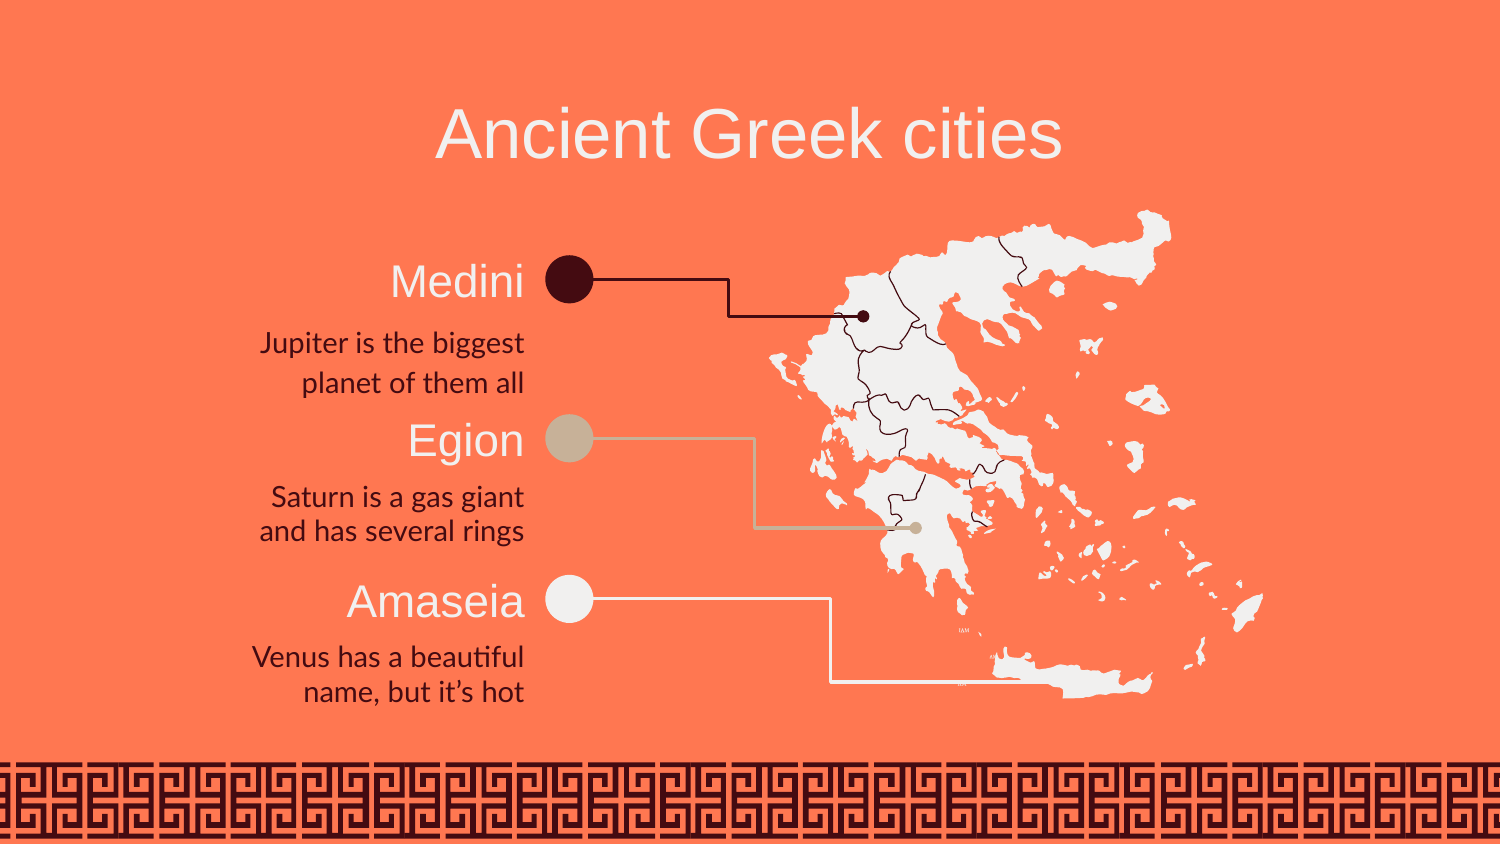

# Ancient Greek cities

Medini

Jupiter is the biggest planet of them all
Egion

Saturn is a gas giant and has several rings
Amaseia

Venus has a beautiful name, but it’s hot